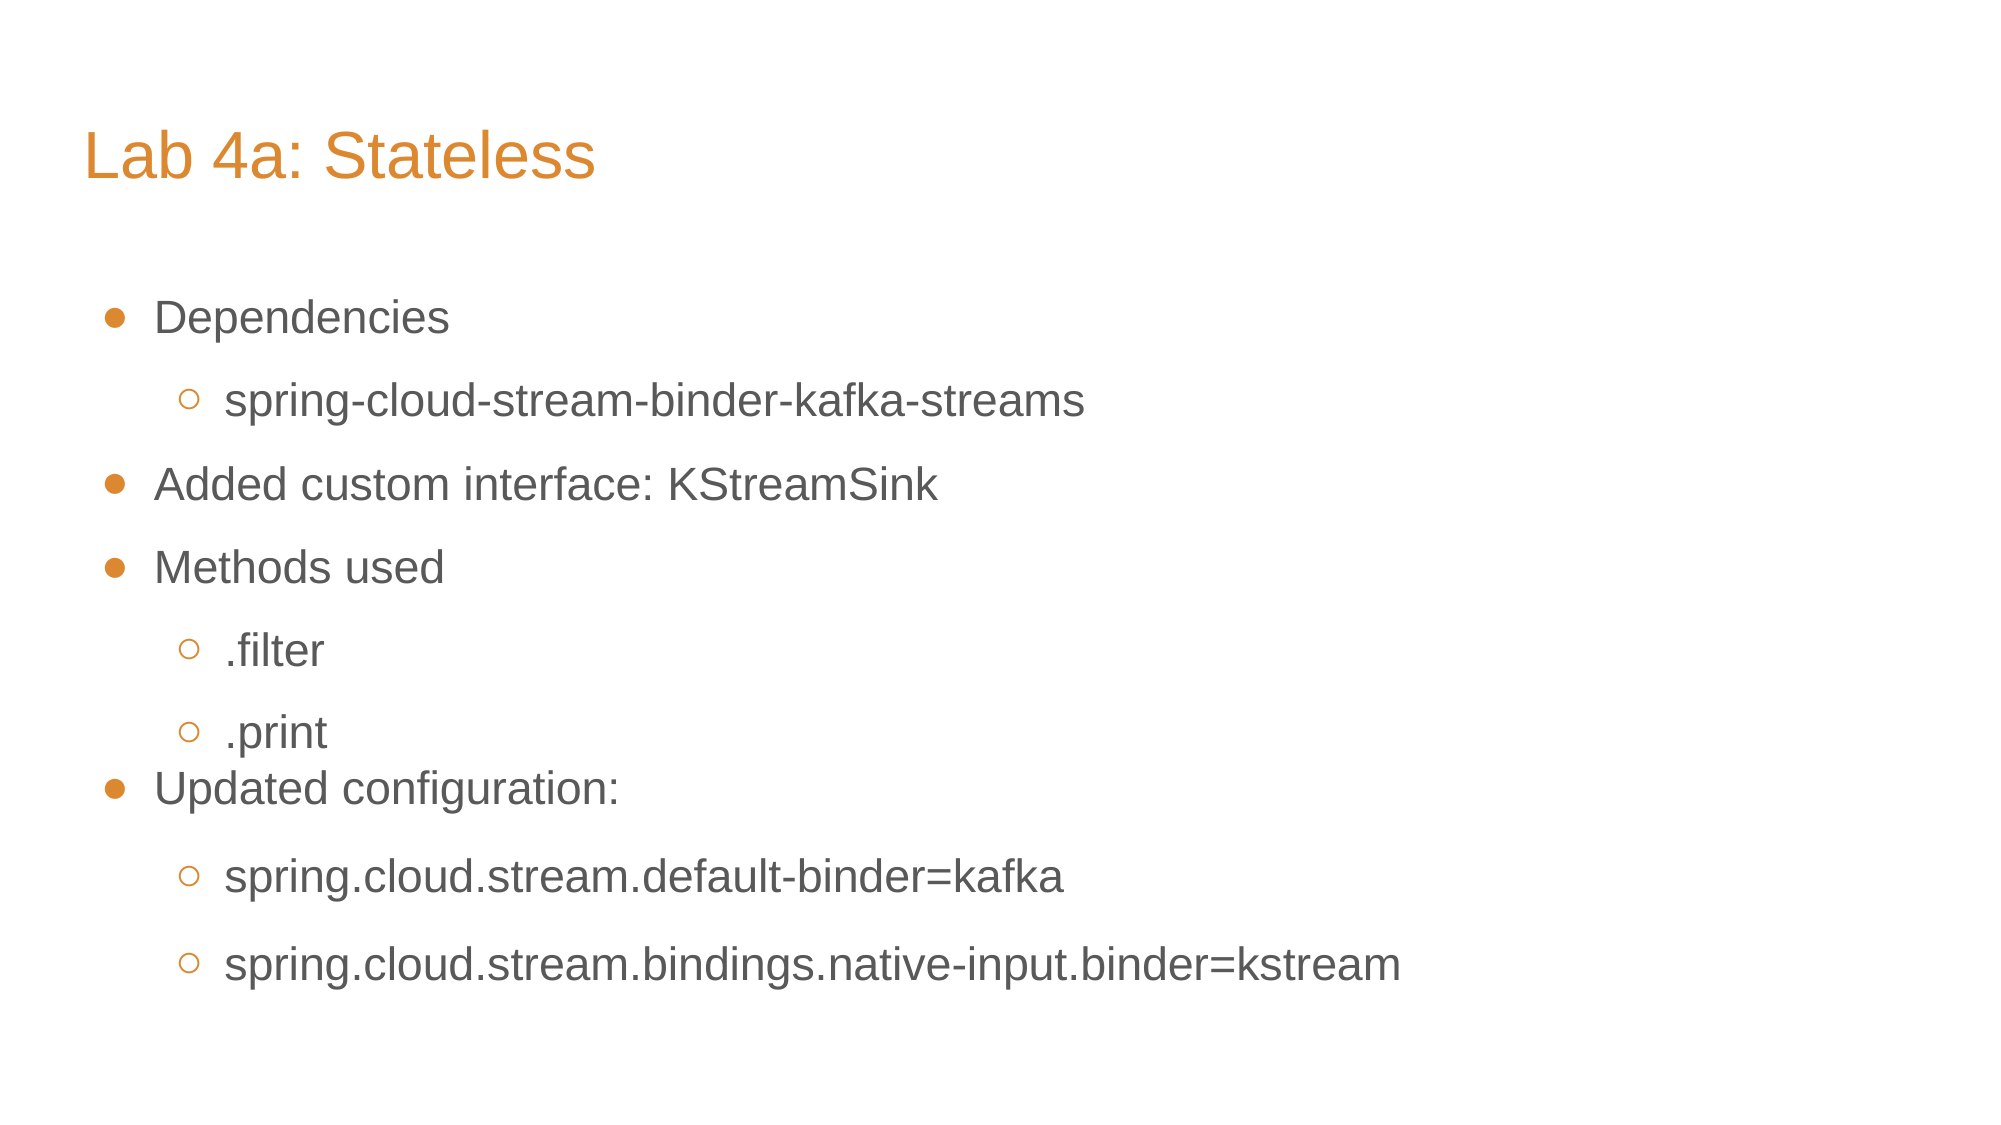

# Lab 4a: Stateless
Dependencies
spring-cloud-stream-binder-kafka-streams
Added custom interface: KStreamSink
Methods used
.filter
.print
Updated configuration:
spring.cloud.stream.default-binder=kafka
spring.cloud.stream.bindings.native-input.binder=kstream